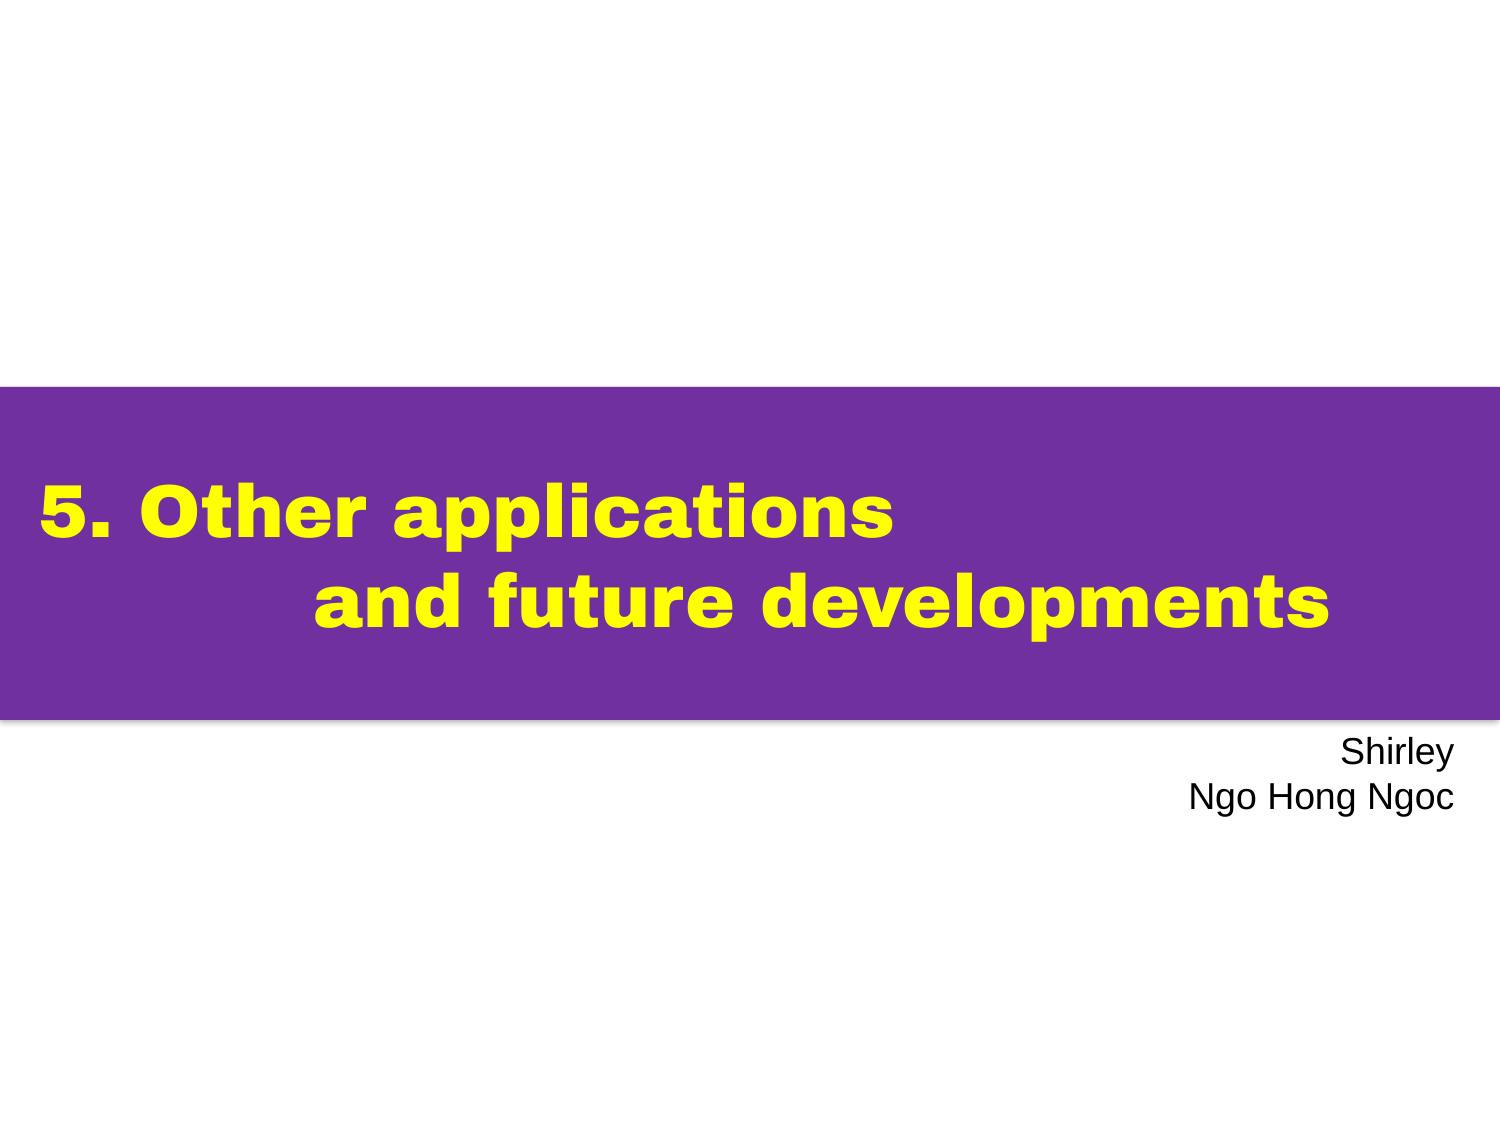

5. Other applications
           and future developments
Shirley
Ngo Hong Ngoc